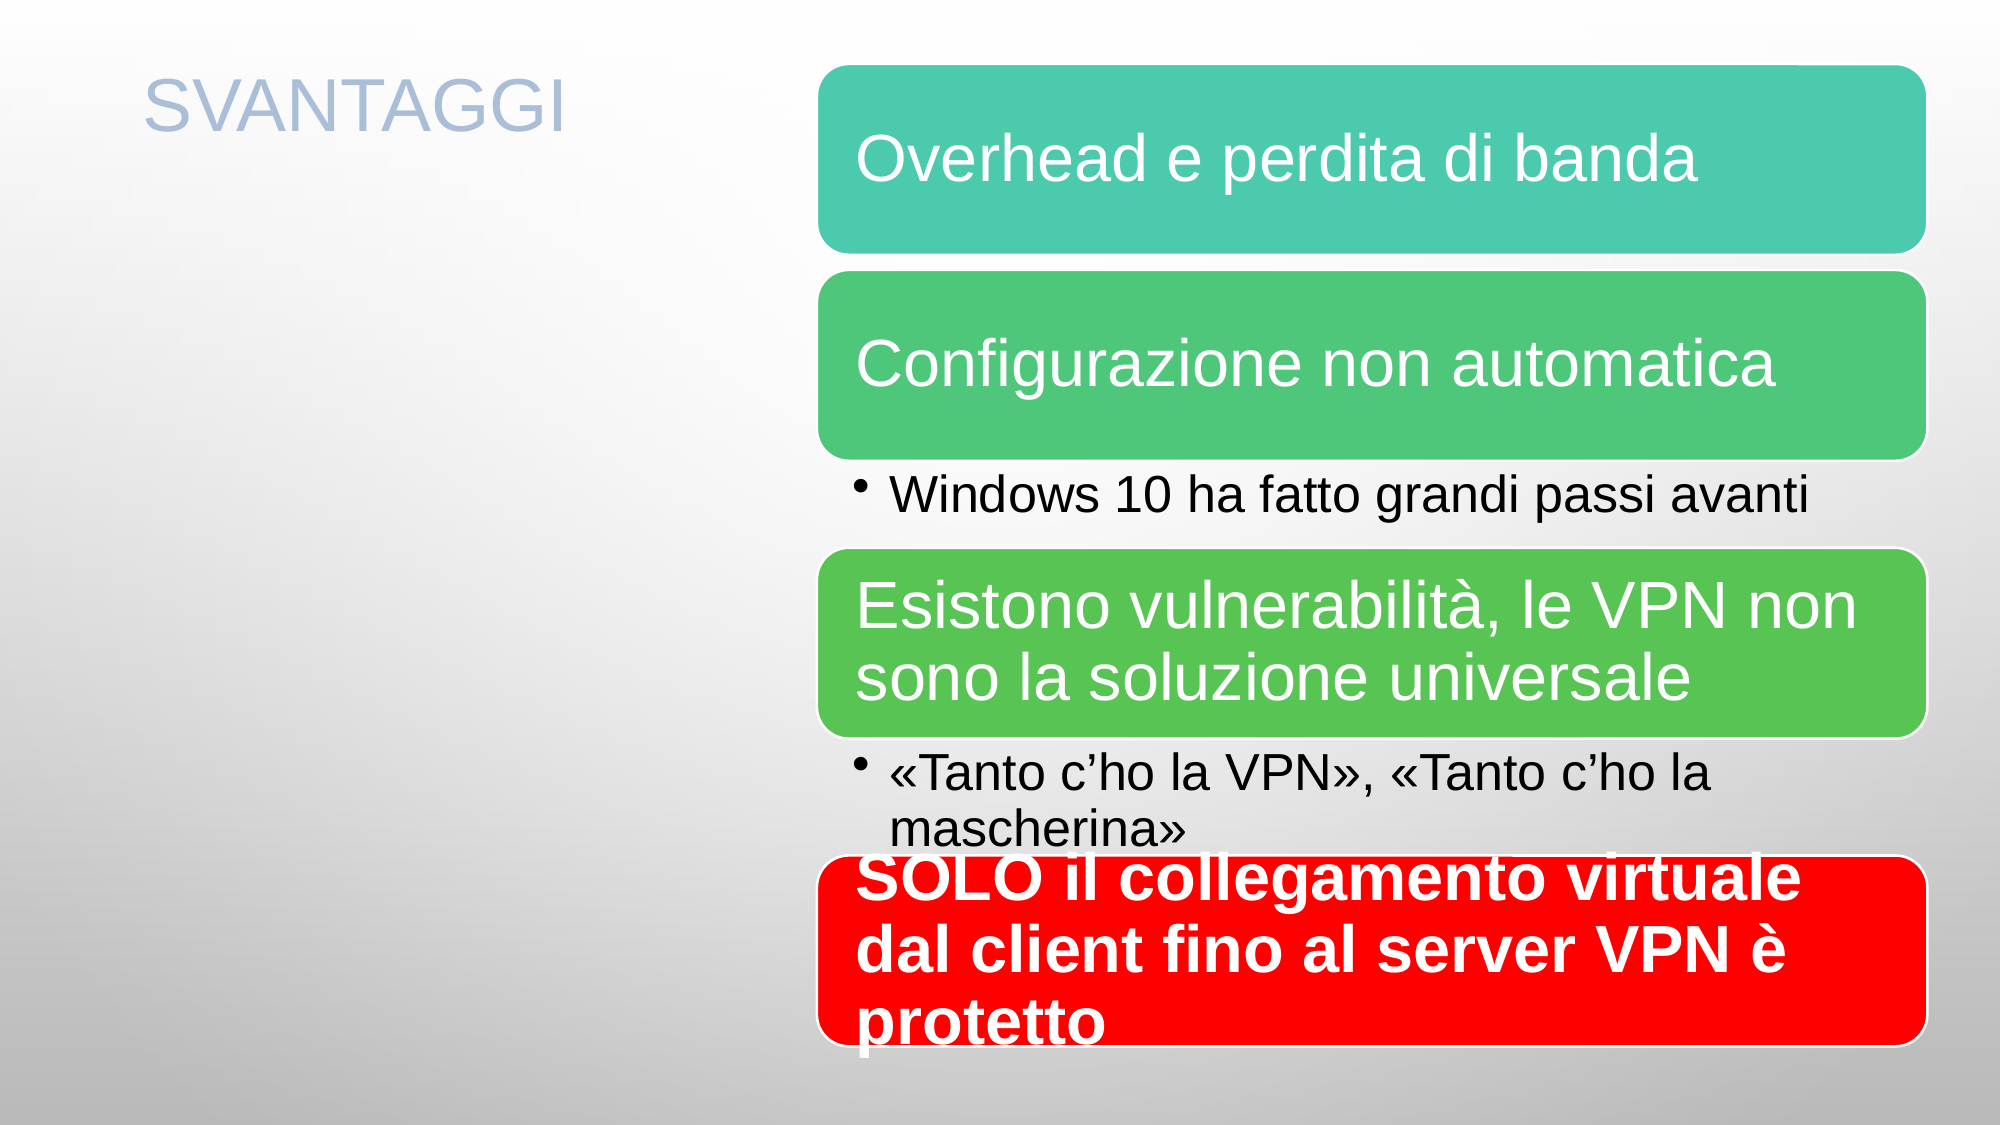

Overhead e perdita di banda
Configurazione non automatica
Windows 10 ha fatto grandi passi avanti
Esistono vulnerabilità, le VPN non sono la soluzione universale
«Tanto c’ho la VPN», «Tanto c’ho la mascherina»
SOLO il collegamento virtuale dal client fino al server VPN è protetto
# svantaggi